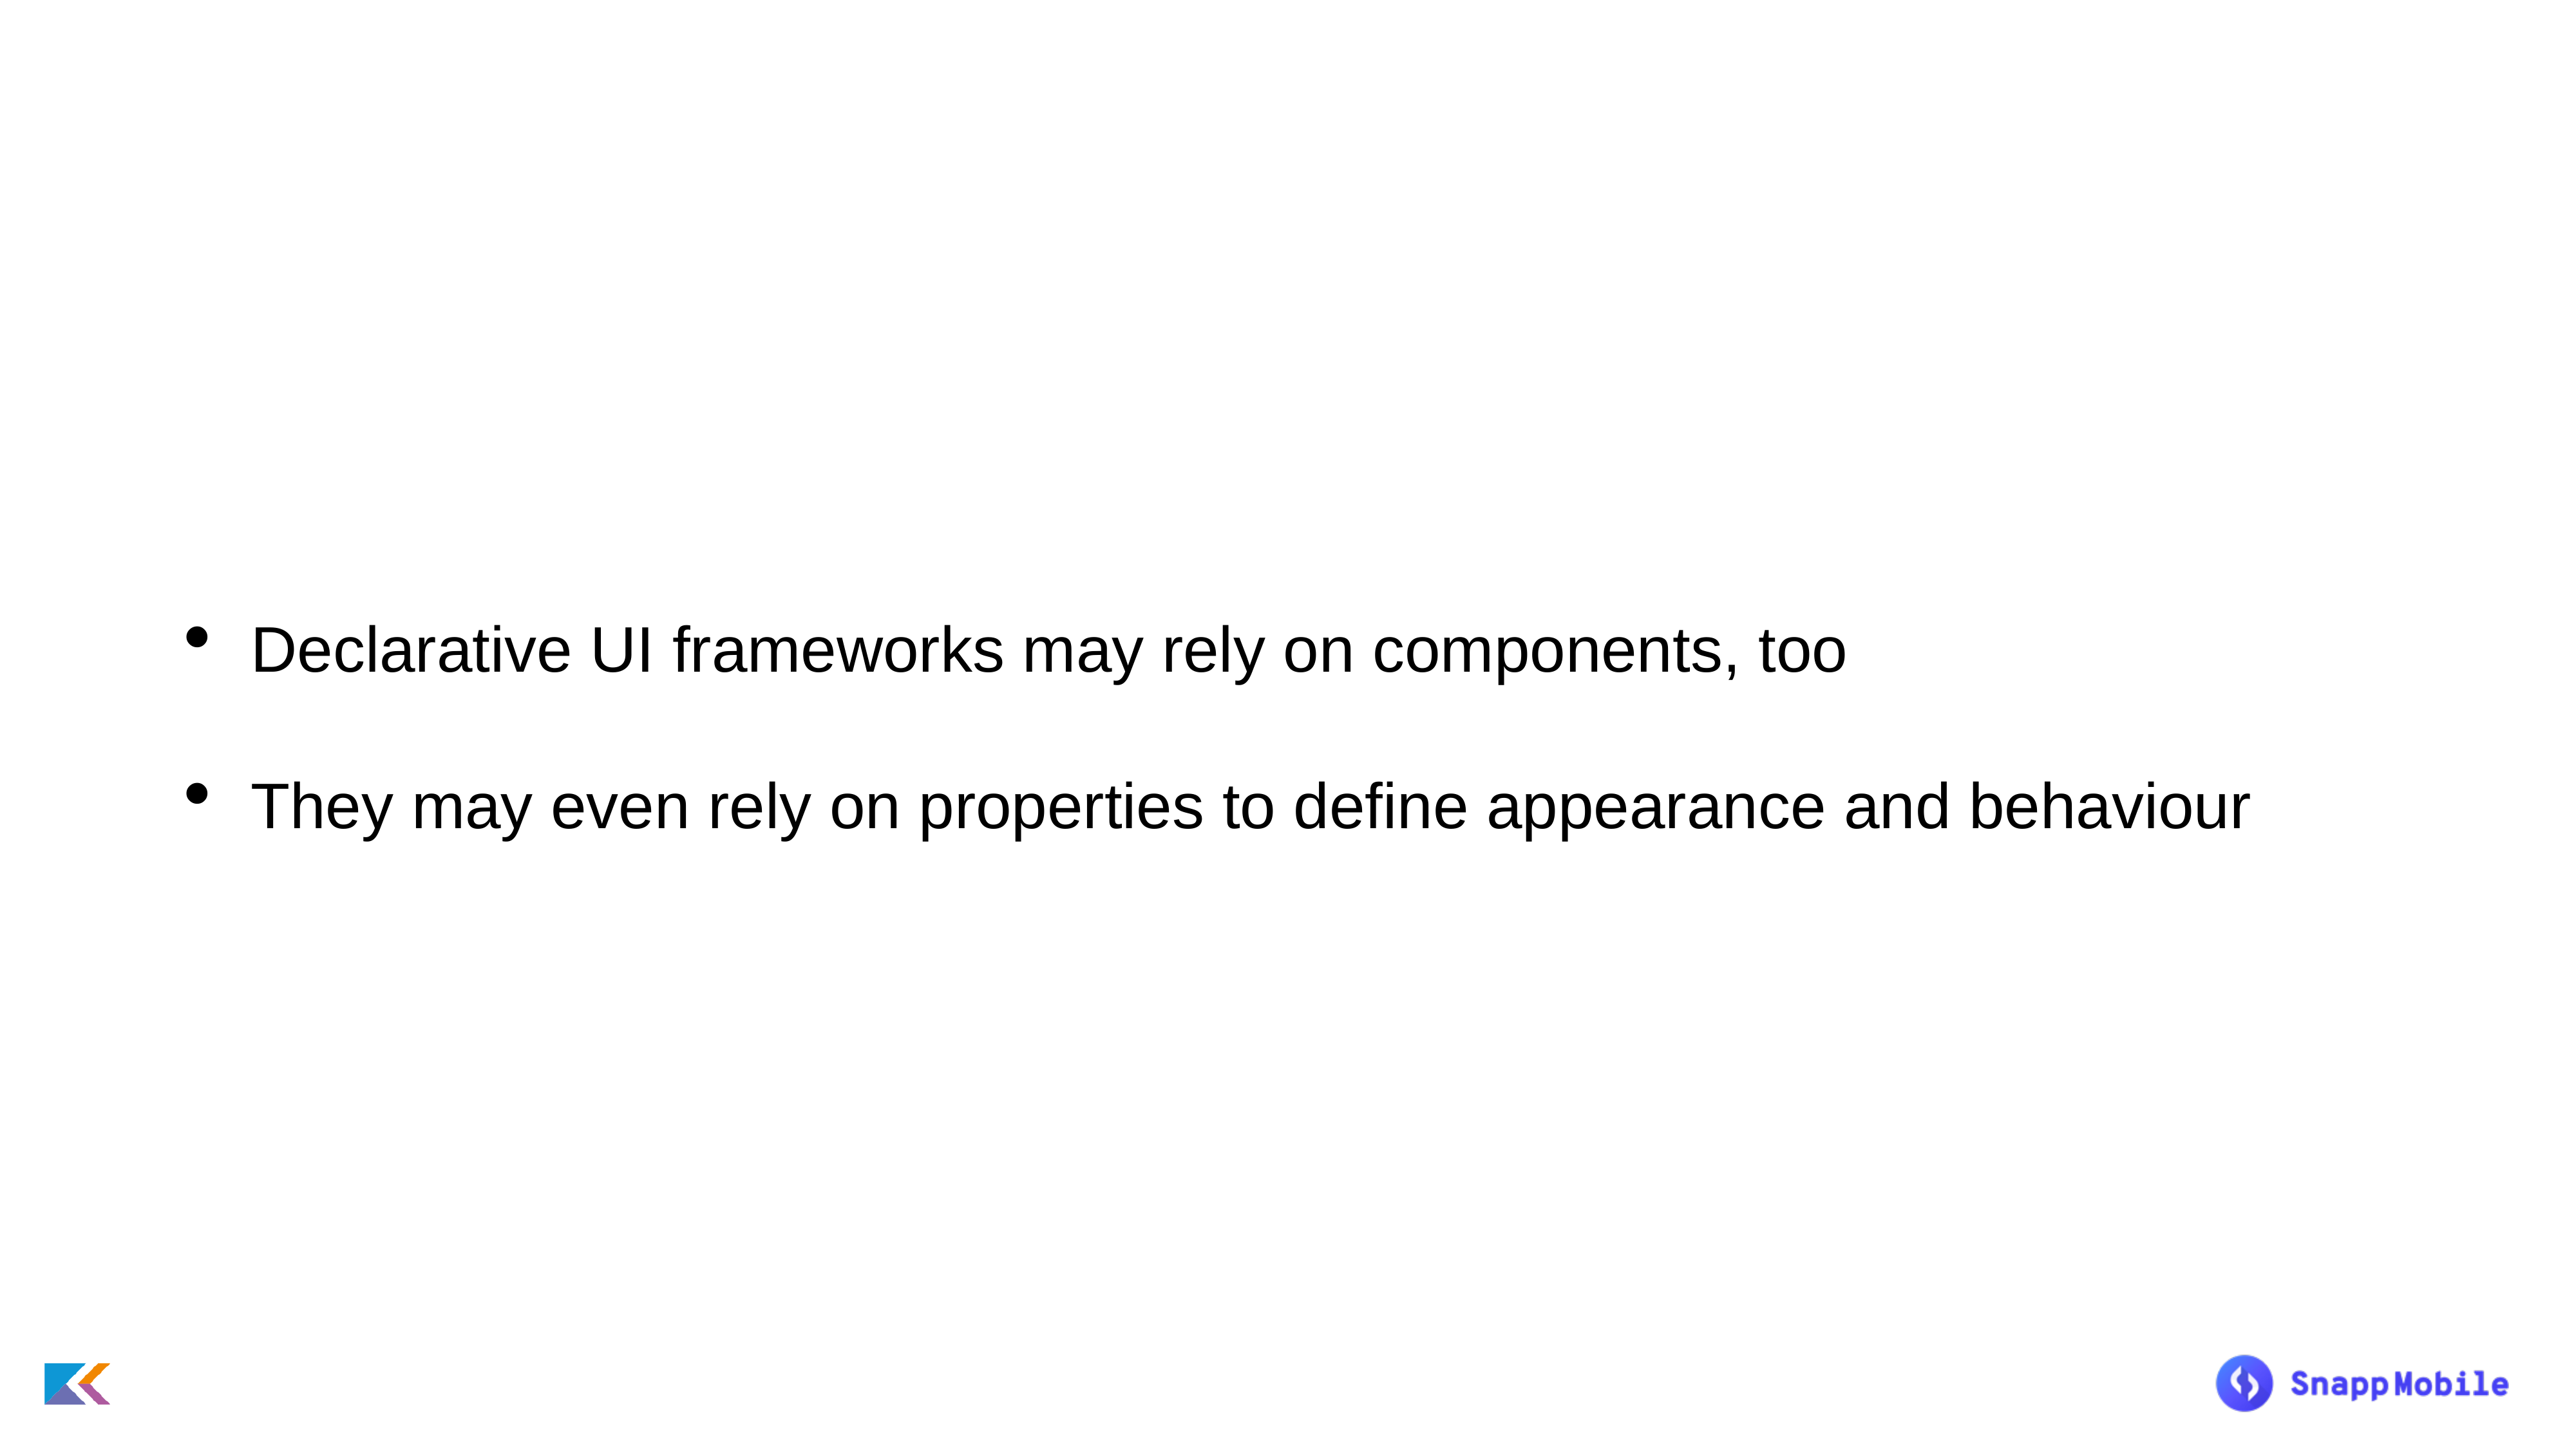

Declarative UI frameworks may rely on components, too
They may even rely on properties to define appearance and behaviour